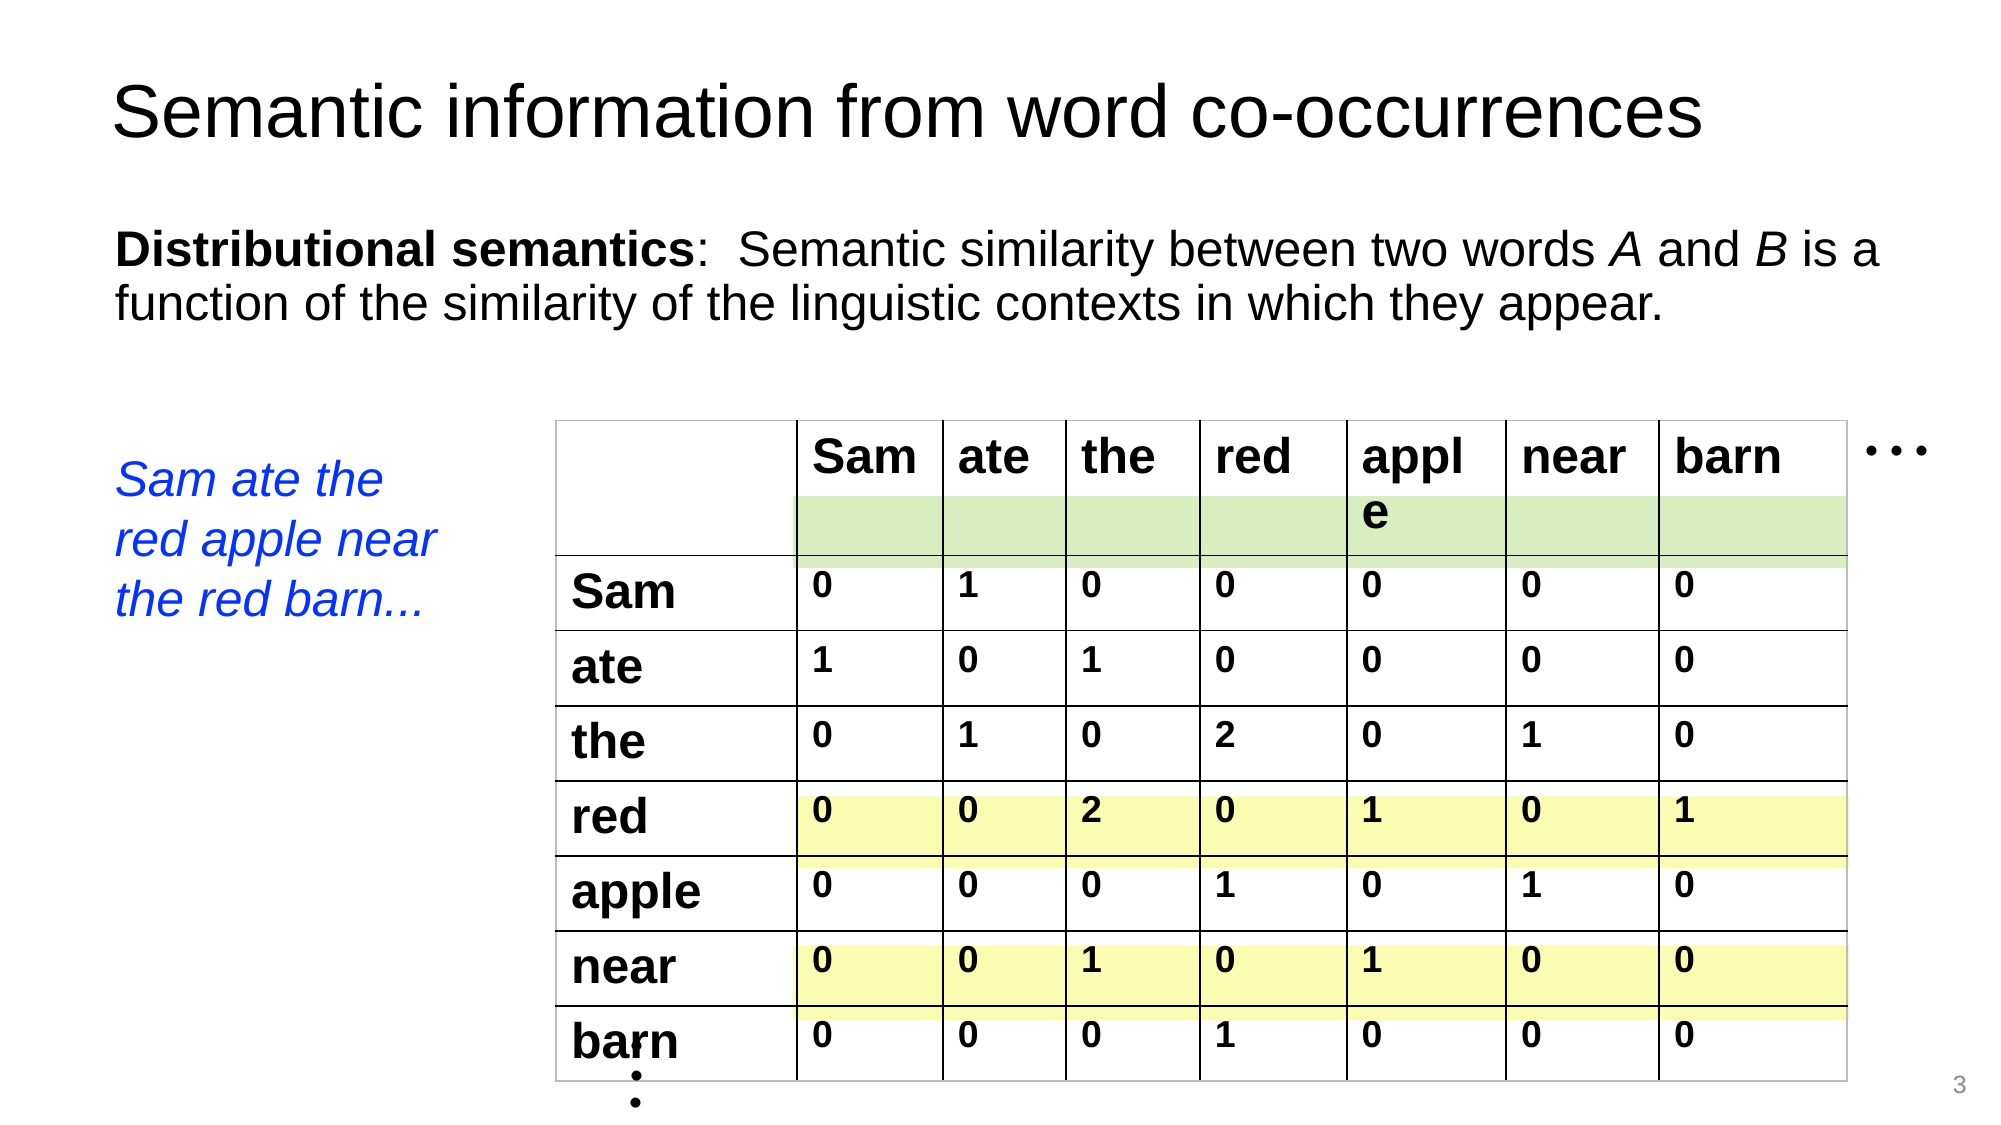

# Semantic information from word co-occurrences
Distributional semantics:  Semantic similarity between two words A and B is a function of the similarity of the linguistic contexts in which they appear.
.
.
.
|  | Sam | ate | the | red | apple | near | barn |
| --- | --- | --- | --- | --- | --- | --- | --- |
| Sam | 0 | 1 | 0 | 0 | 0 | 0 | 0 |
| ate | 1 | 0 | 1 | 0 | 0 | 0 | 0 |
| the | 0 | 1 | 0 | 2 | 0 | 1 | 0 |
| red | 0 | 0 | 2 | 0 | 1 | 0 | 1 |
| apple | 0 | 0 | 0 | 1 | 0 | 1 | 0 |
| near | 0 | 0 | 1 | 0 | 1 | 0 | 0 |
| barn | 0 | 0 | 0 | 1 | 0 | 0 | 0 |
Sam ate the red apple near the red barn...

.
.
.
3